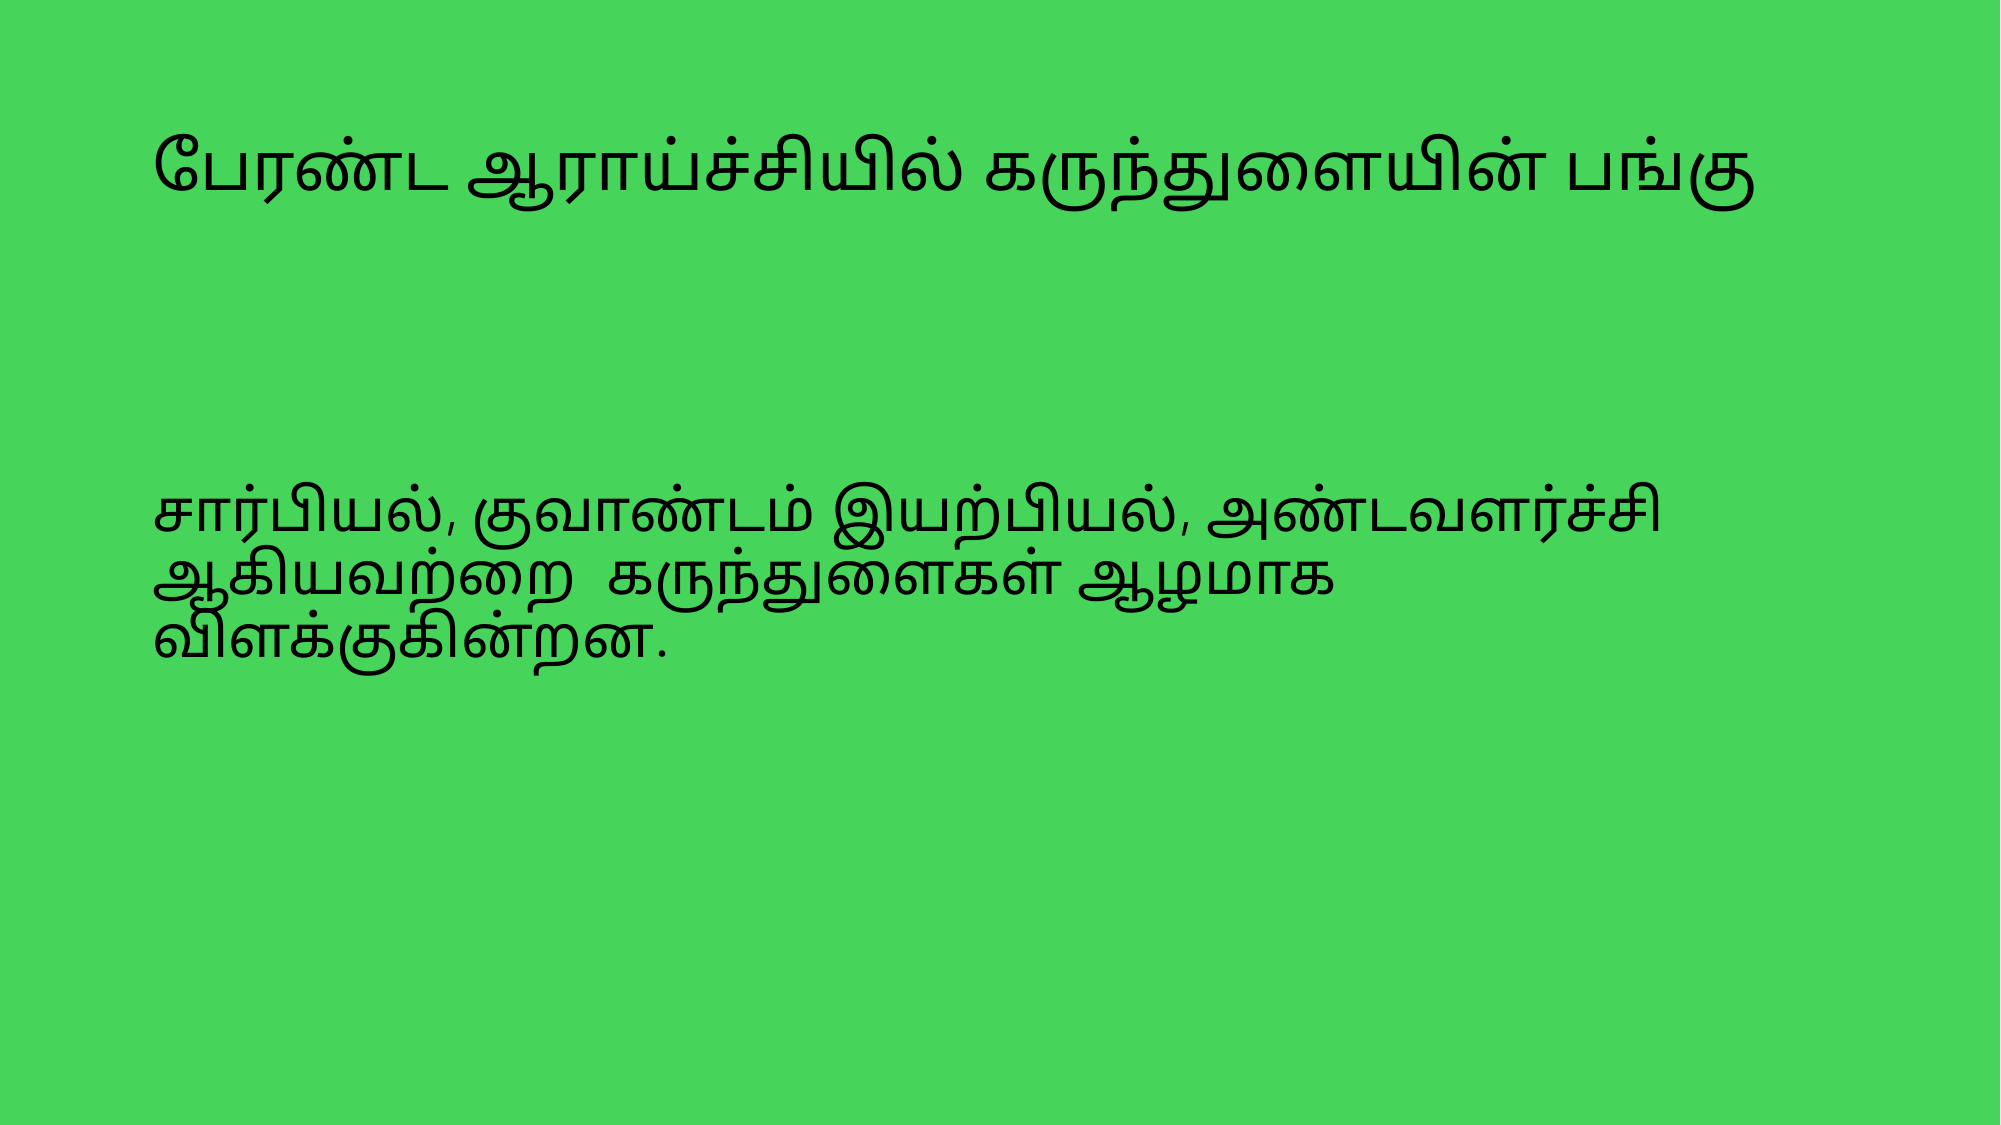

# பேரண்ட ஆராய்ச்சியில் கருந்துளையின் பங்கு

சார்பியல், குவாண்டம் இயற்பியல், அண்டவளர்ச்சி ஆகியவற்றை  கருந்துளைகள் ஆழமாக விளக்குகின்றன.